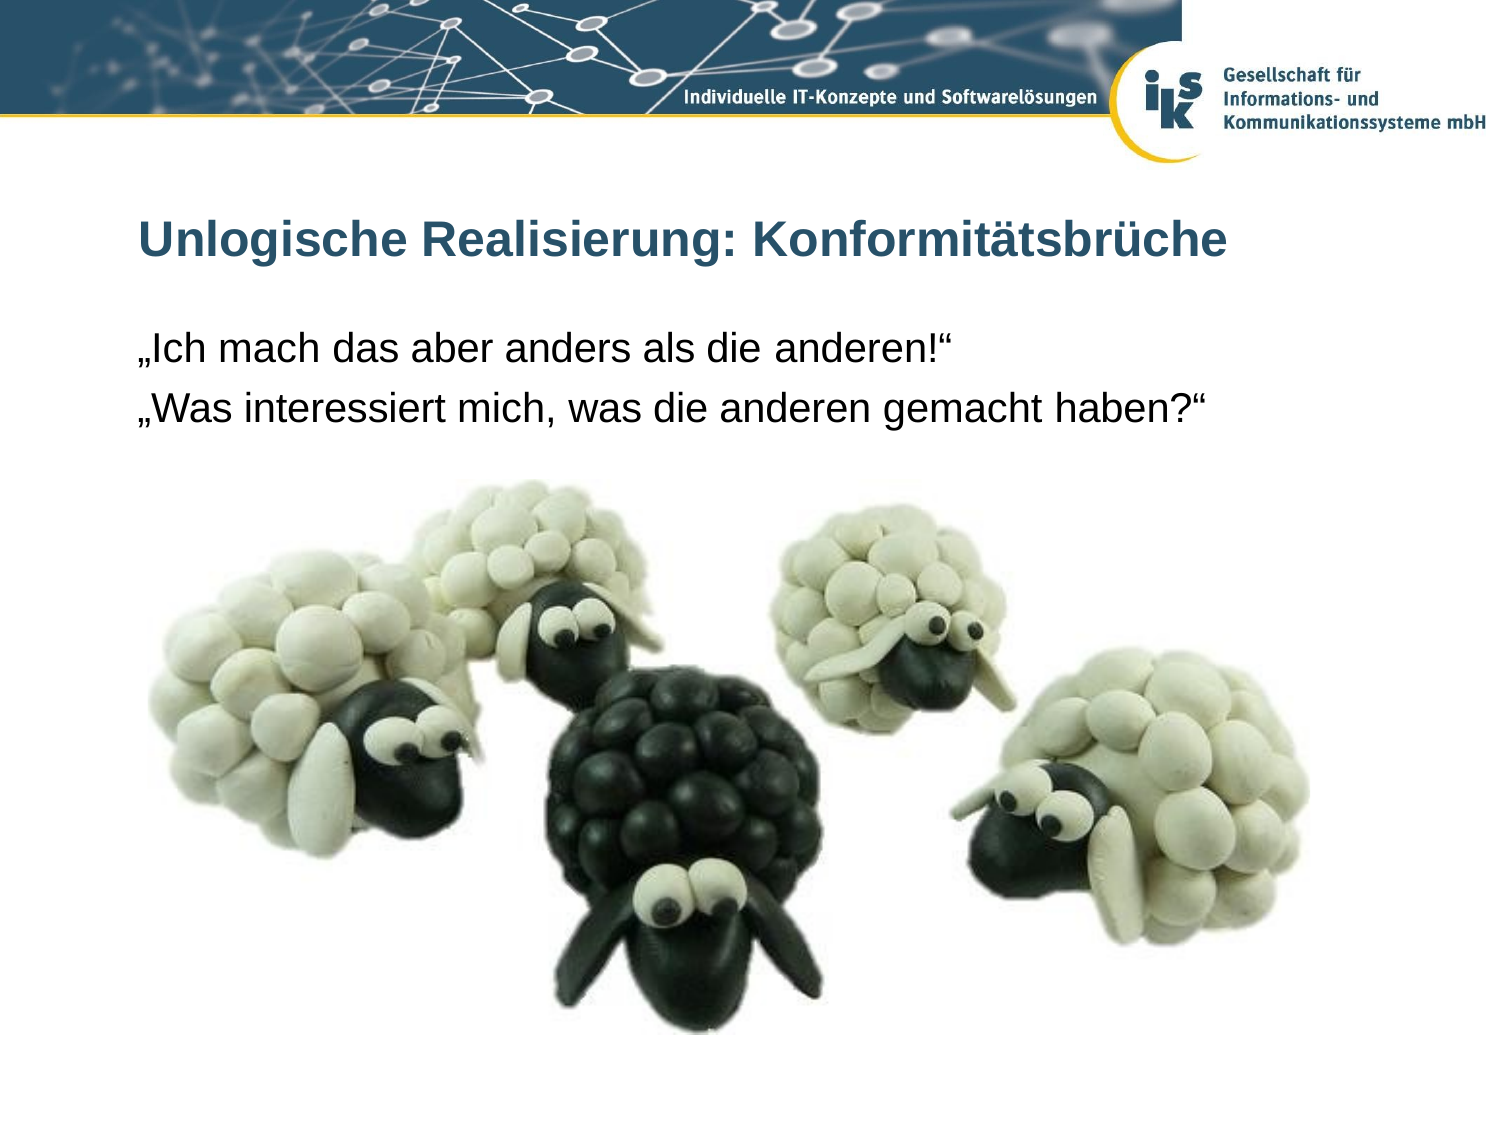

# Unlogische Realisierung: Konformitätsbrüche
„Ich mach das aber anders als die anderen!“
„Was interessiert mich, was die anderen gemacht haben?“